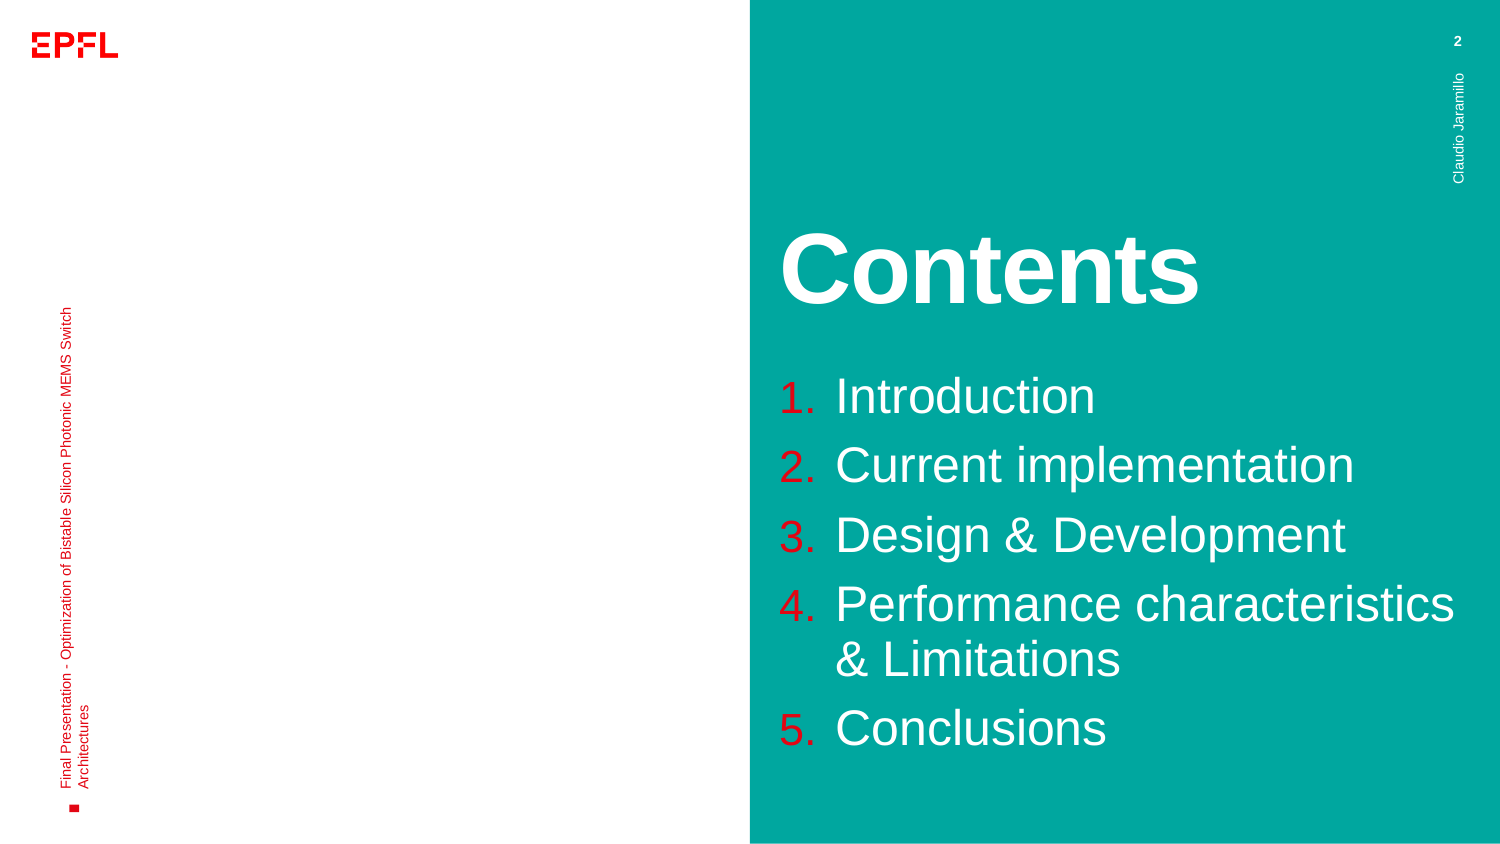

2
Claudio Jaramillo
# Contents
Introduction
Current implementation
Design & Development
Performance characteristics & Limitations
Conclusions
Final Presentation - Optimization of Bistable Silicon Photonic MEMS Switch Architectures